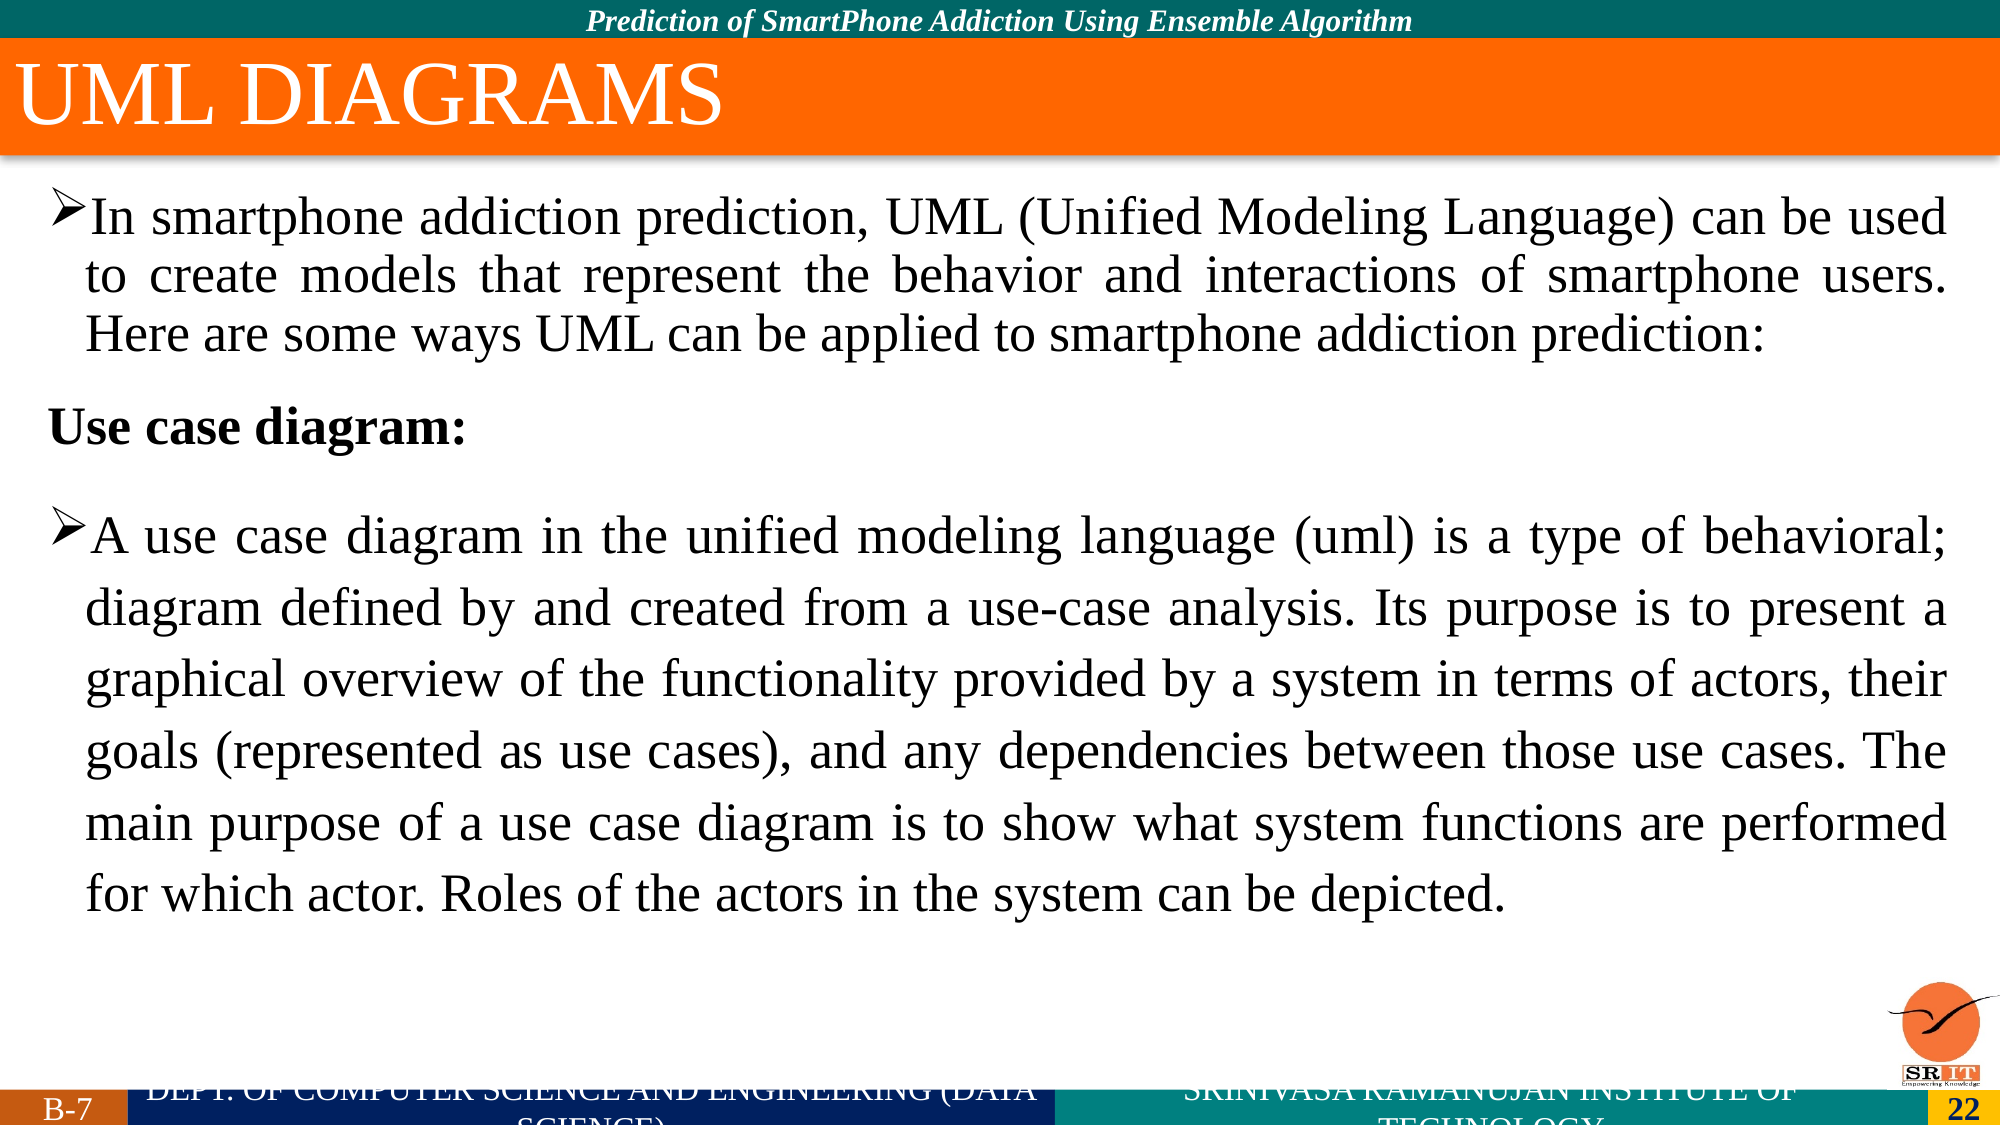

# UML DIAGRAMS
In smartphone addiction prediction, UML (Unified Modeling Language) can be used to create models that represent the behavior and interactions of smartphone users. Here are some ways UML can be applied to smartphone addiction prediction:
Use case diagram:
A use case diagram in the unified modeling language (uml) is a type of behavioral; diagram defined by and created from a use-case analysis. Its purpose is to present a graphical overview of the functionality provided by a system in terms of actors, their goals (represented as use cases), and any dependencies between those use cases. The main purpose of a use case diagram is to show what system functions are performed for which actor. Roles of the actors in the system can be depicted.